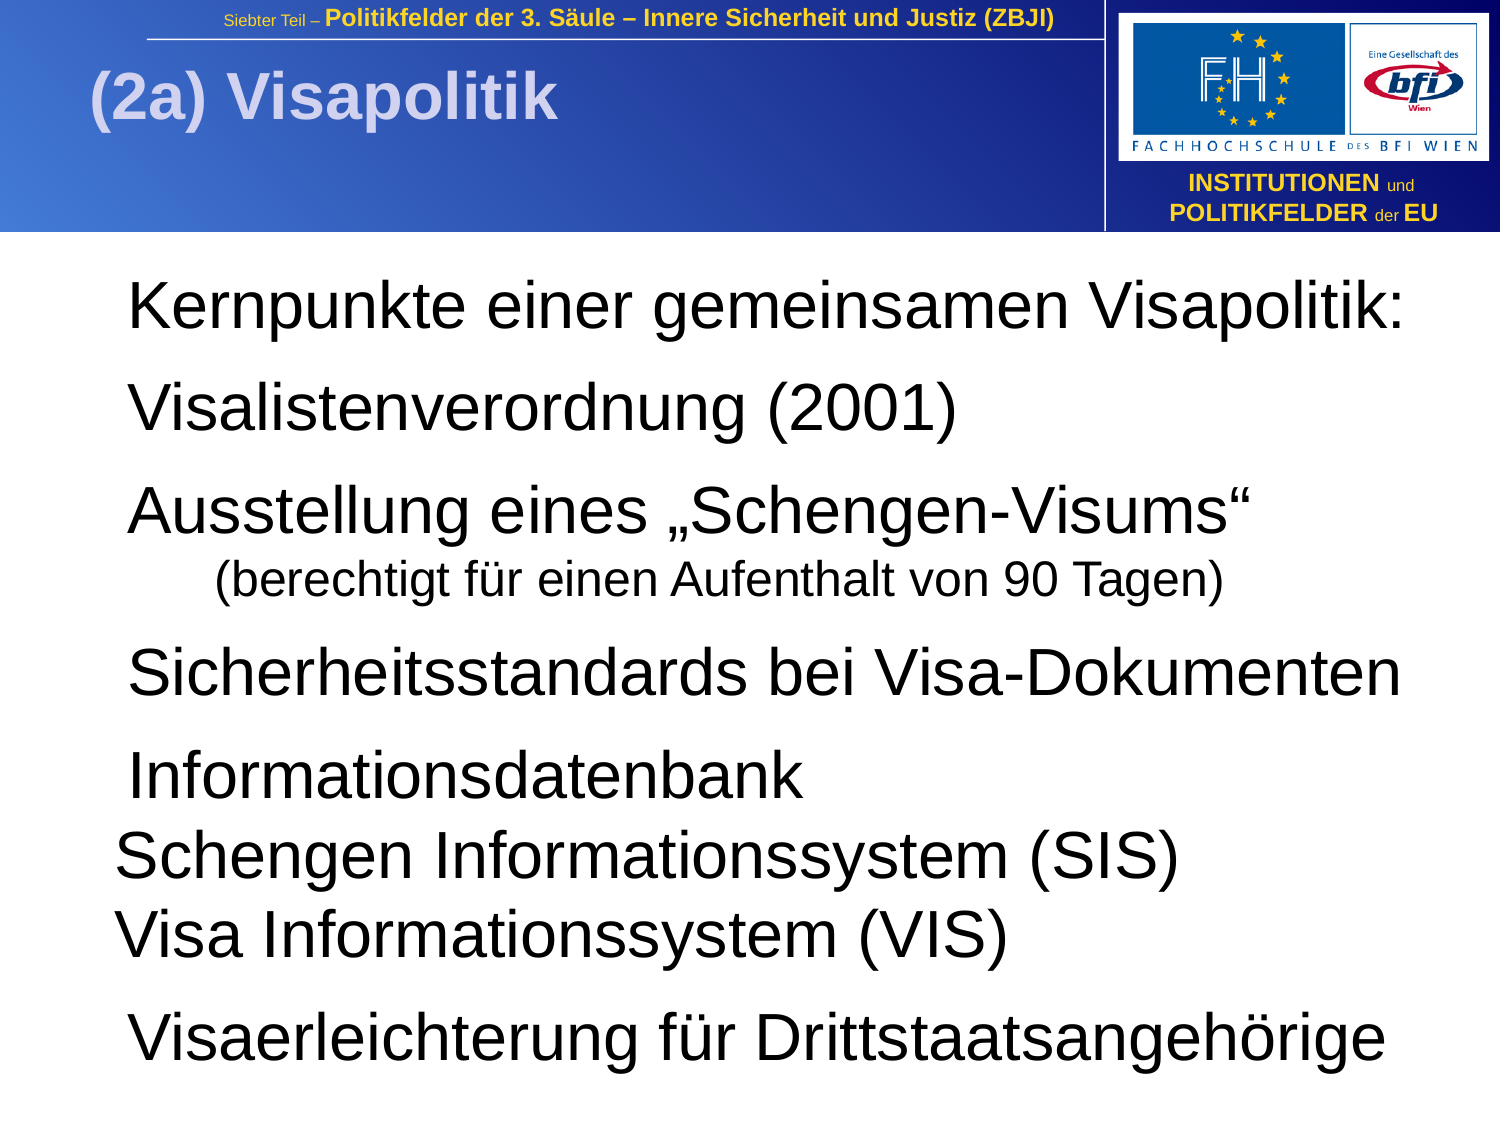

(2a) Visapolitik
Kernpunkte einer gemeinsamen Visapolitik:

Visalistenverordnung (2001)

Ausstellung eines „Schengen-Visums“
(berechtigt für einen Aufenthalt von 90 Tagen)

Sicherheitsstandards bei Visa-Dokumenten

Informationsdatenbank
Schengen Informationssystem (SIS)
Visa Informationssystem (VIS)

Visaerleichterung für Drittstaatsangehörige